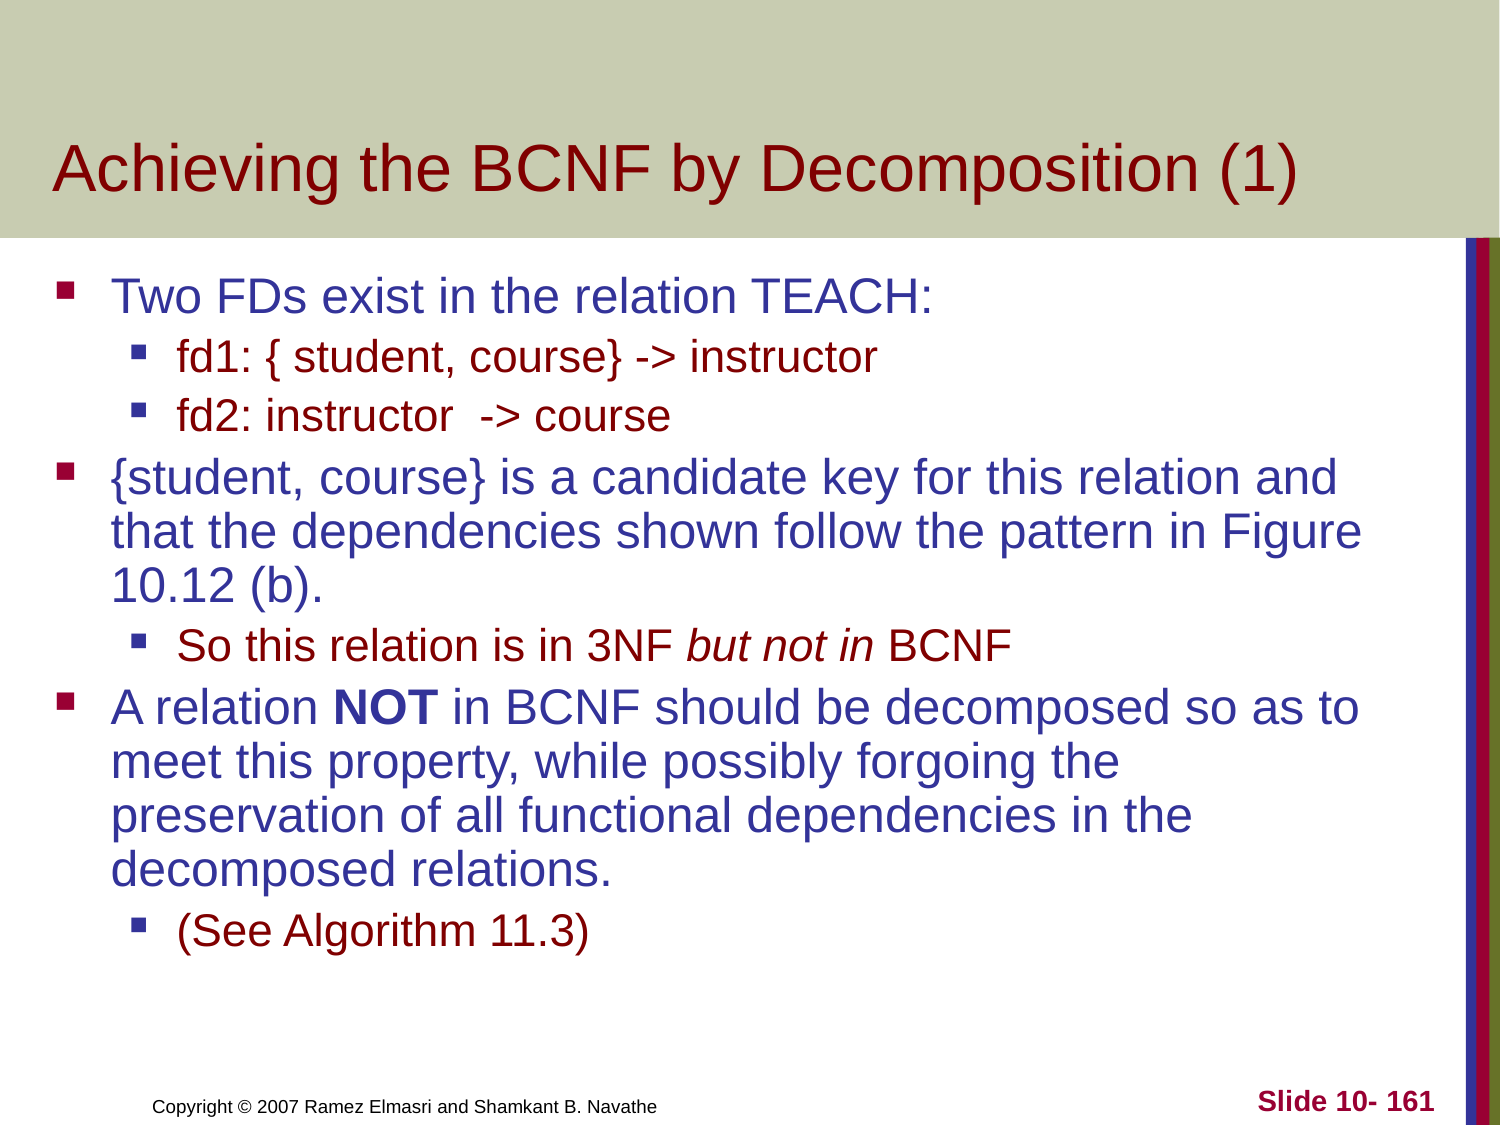

# Achieving the BCNF by Decomposition (1)
Two FDs exist in the relation TEACH:
fd1: { student, course} -> instructor
fd2: instructor  -> course
{student, course} is a candidate key for this relation and that the dependencies shown follow the pattern in Figure 10.12 (b).
So this relation is in 3NF but not in BCNF
A relation NOT in BCNF should be decomposed so as to meet this property, while possibly forgoing the preservation of all functional dependencies in the decomposed relations.
(See Algorithm 11.3)
Slide 10- 161